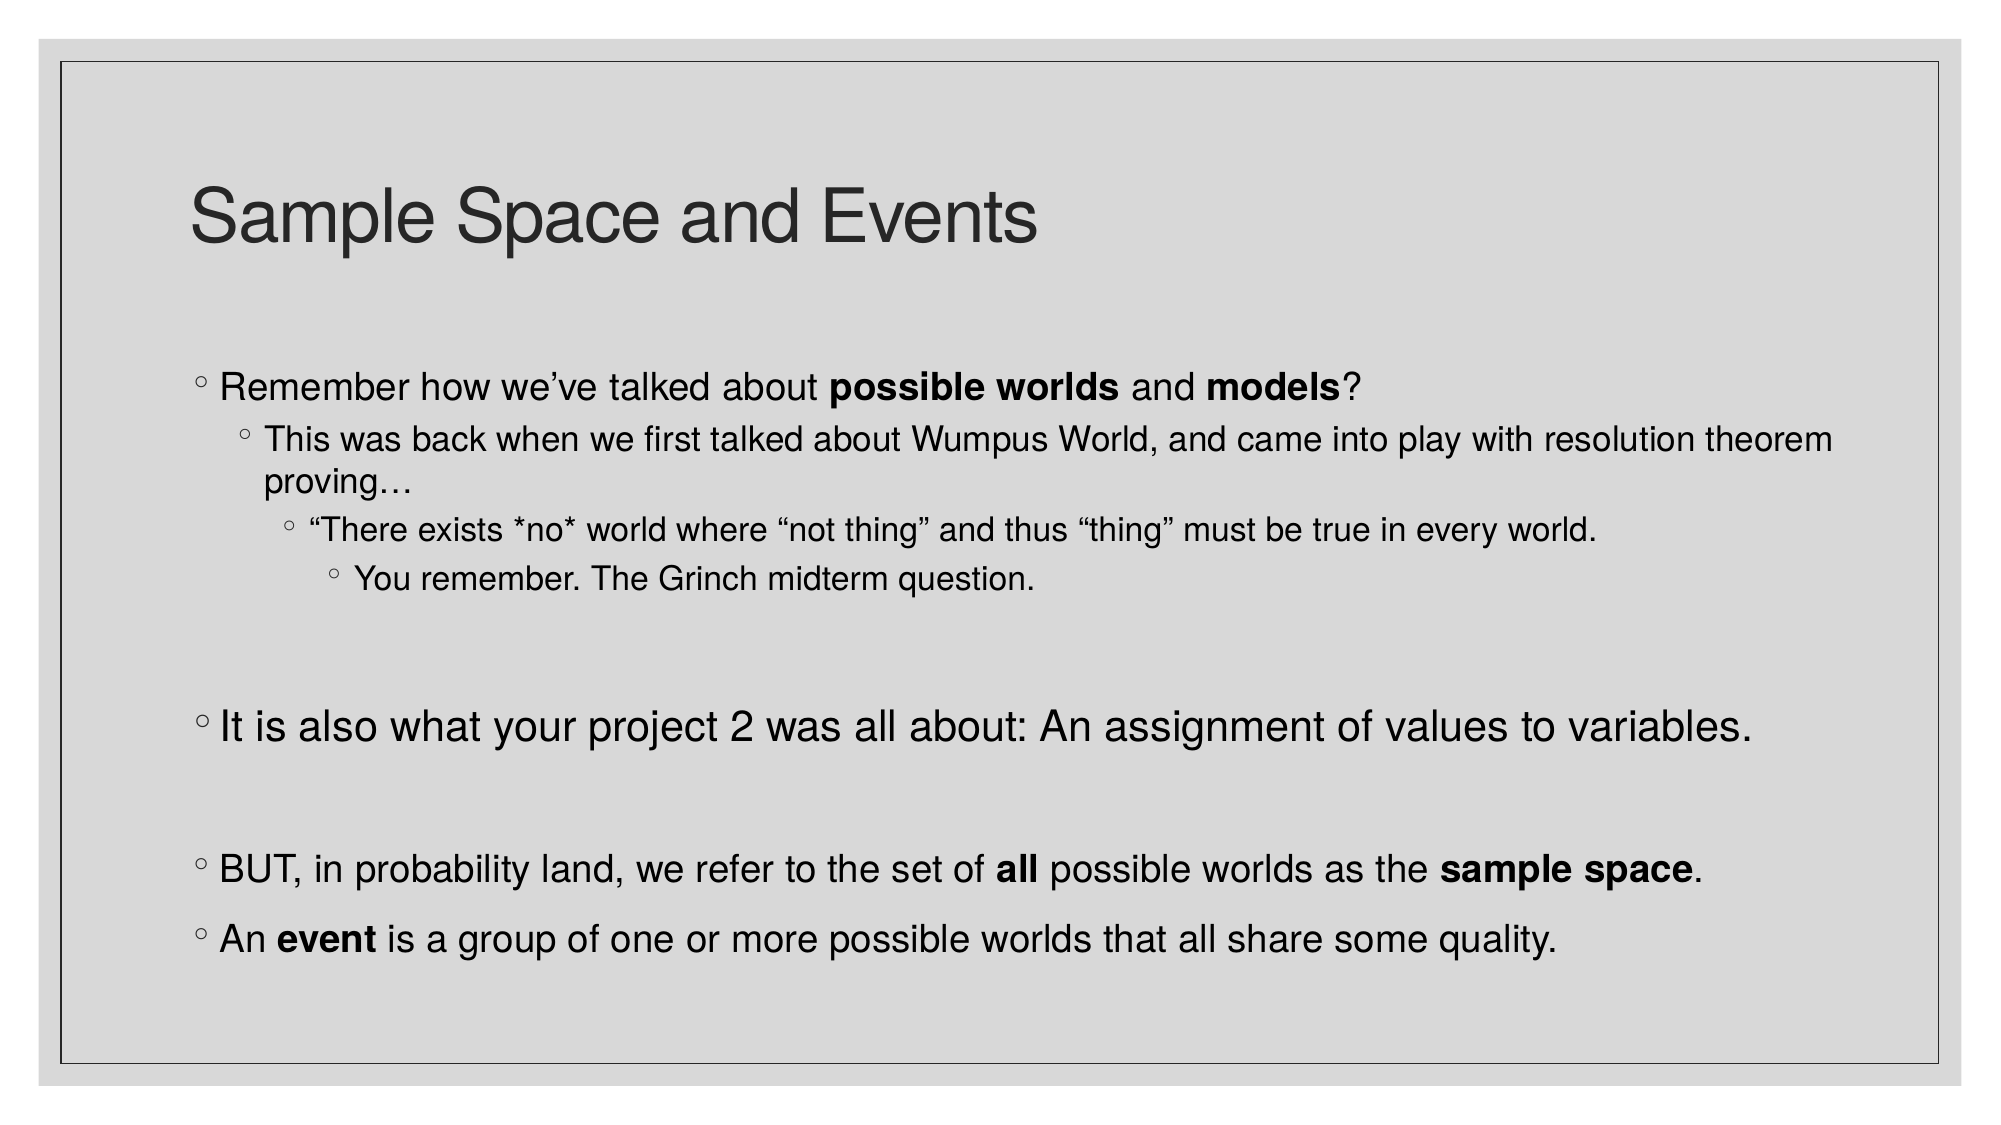

# Sample Space and Events
Remember how we’ve talked about possible worlds and models?
This was back when we first talked about Wumpus World, and came into play with resolution theorem proving…
“There exists *no* world where “not thing” and thus “thing” must be true in every world.
You remember. The Grinch midterm question.

It is also what your project 2 was all about: An assignment of values to variables.

BUT, in probability land, we refer to the set of all possible worlds as the sample space.
An event is a group of one or more possible worlds that all share some quality.